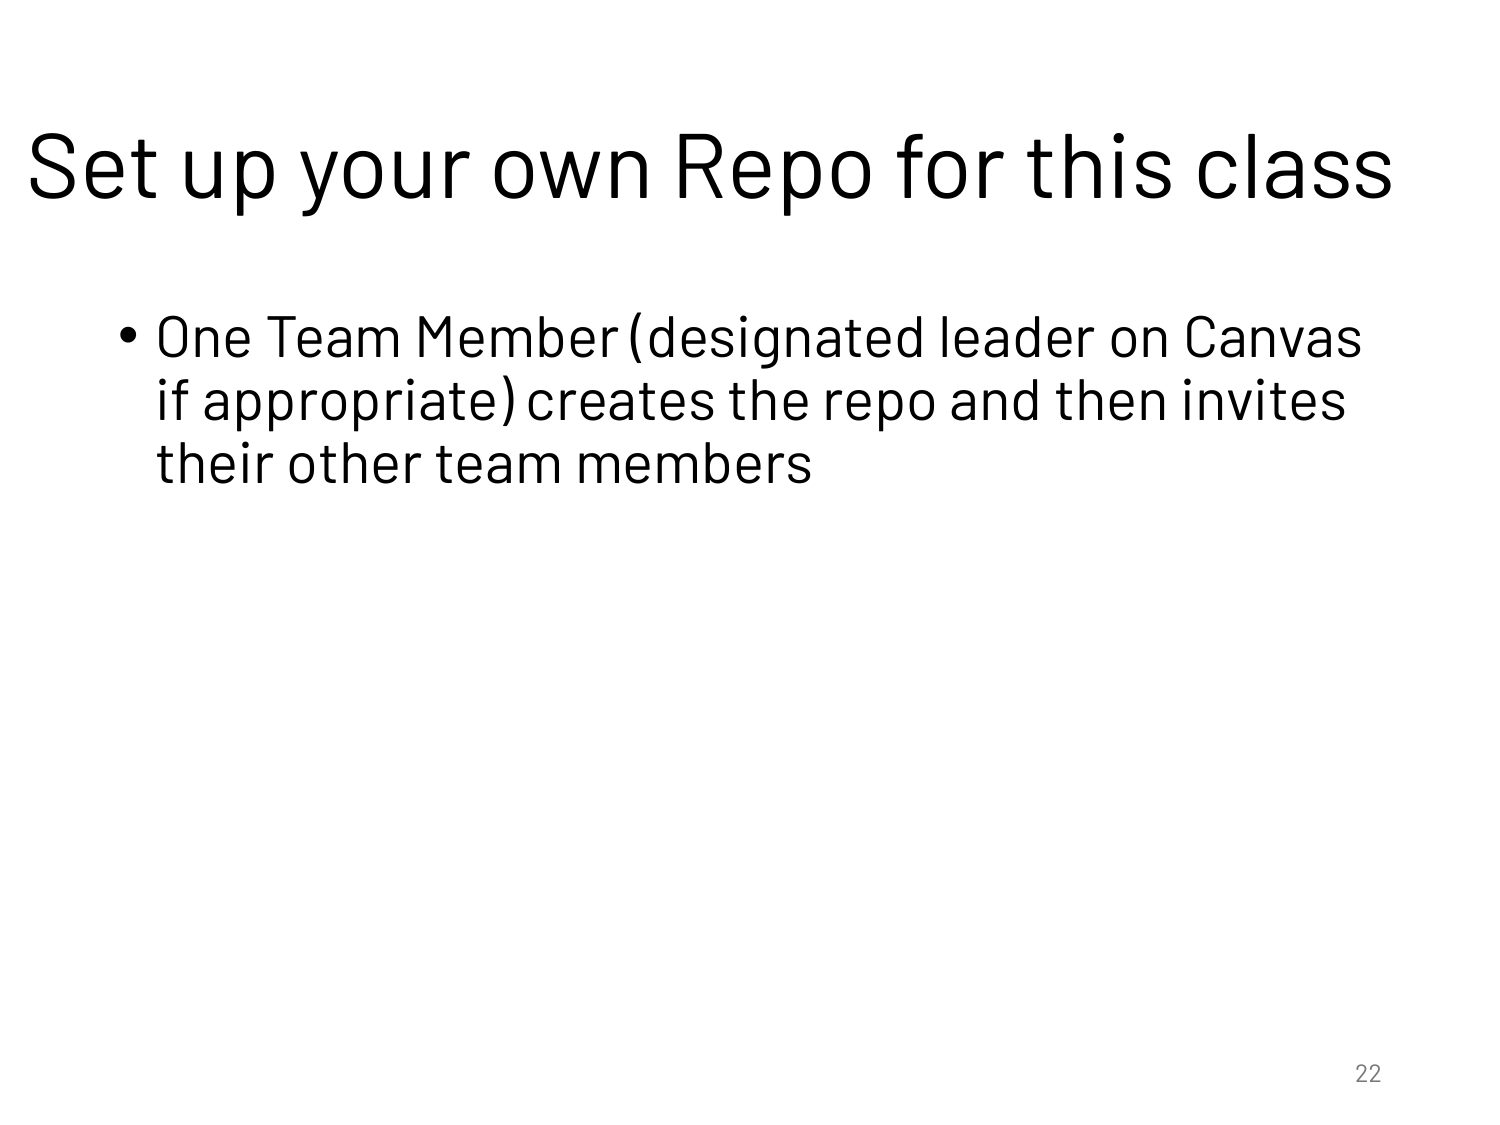

# Set up your own Repo for this class
One Team Member (designated leader on Canvas if appropriate) creates the repo and then invites their other team members
22